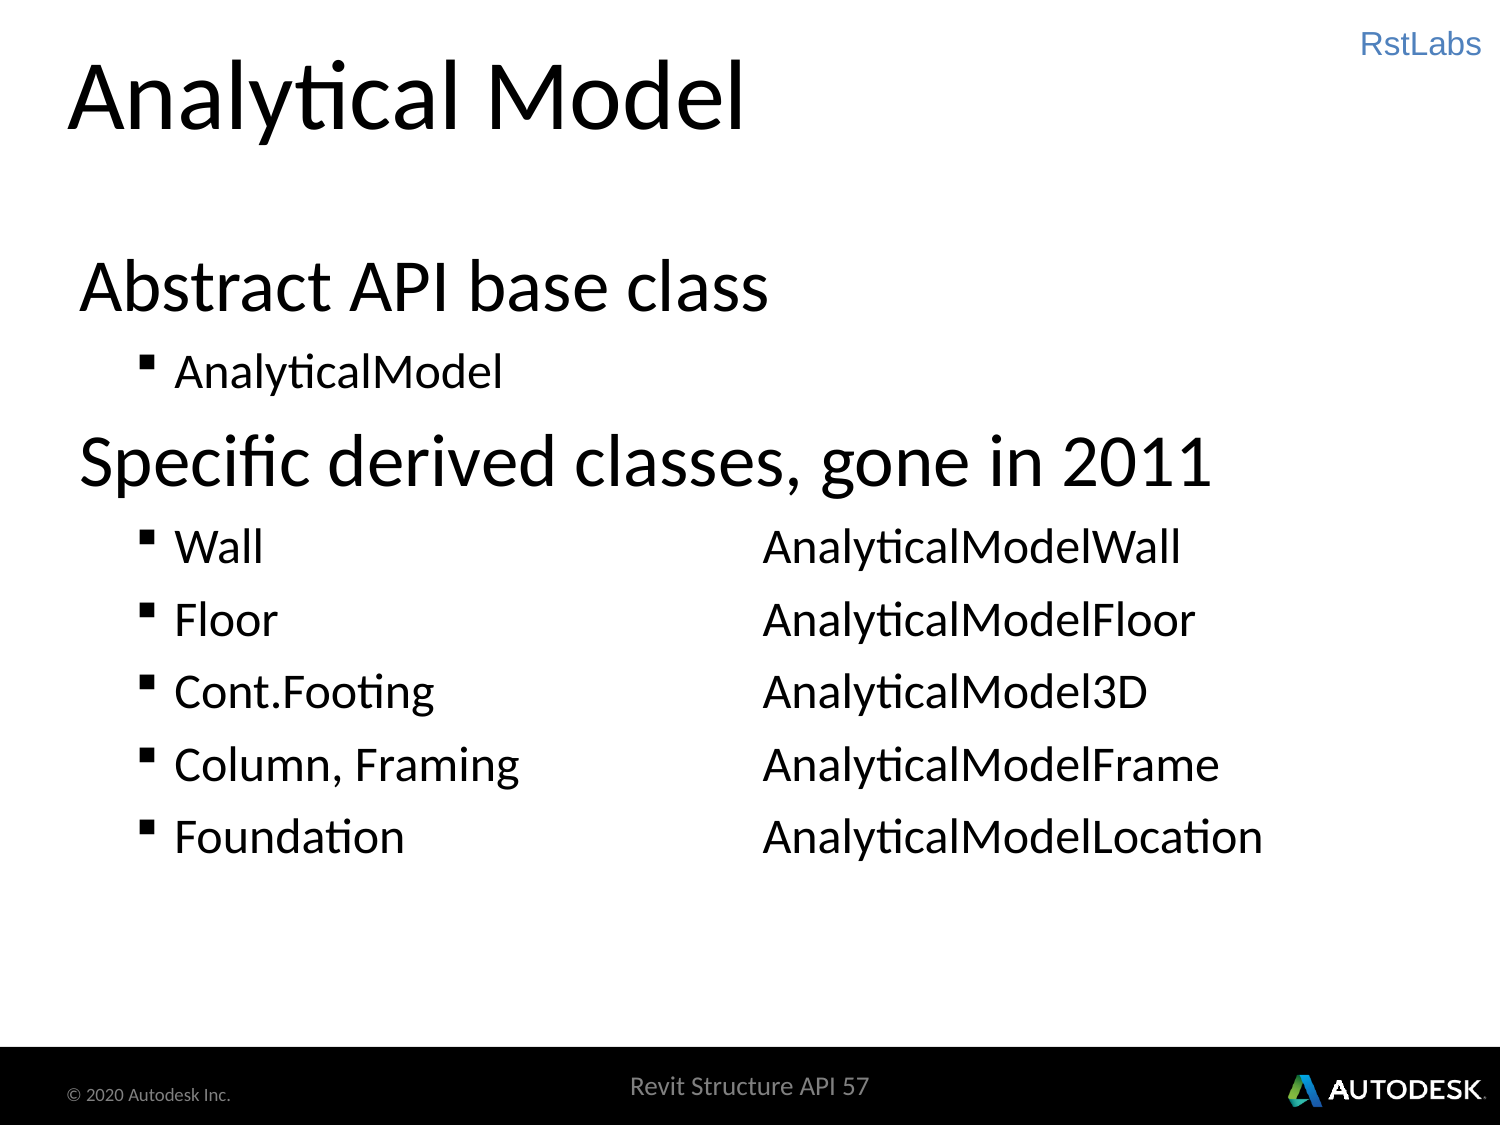

# Analytical Model
RstLabs
Abstract API base class
AnalyticalModel
Specific derived classes, gone in 2011
Wall	AnalyticalModelWall
Floor	AnalyticalModelFloor
Cont.Footing	AnalyticalModel3D
Column, Framing	AnalyticalModelFrame
Foundation	AnalyticalModelLocation